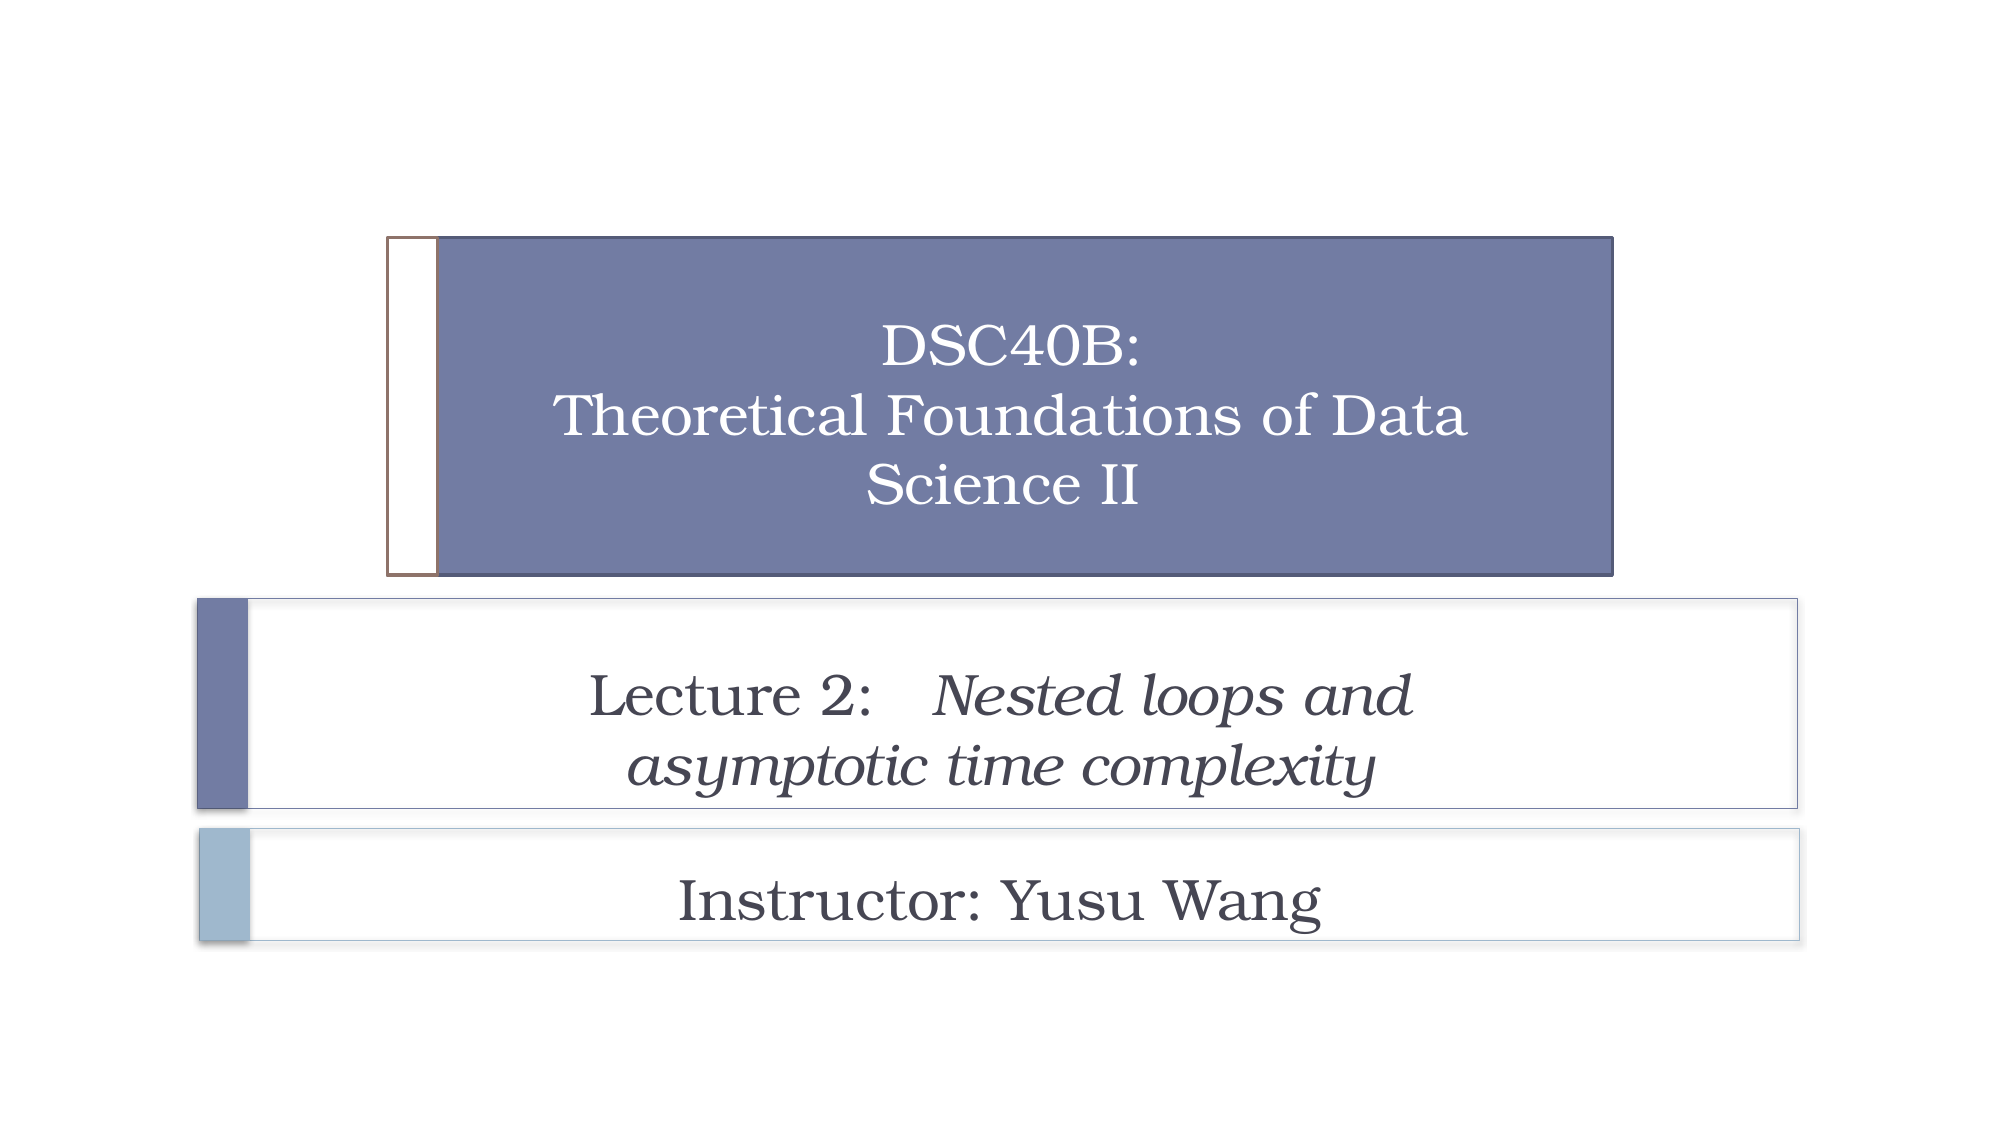

# DSC40B: Theoretical Foundations of Data Science II
Lecture 2:   Nested loops and asymptotic time complexity

Instructor: Yusu Wang